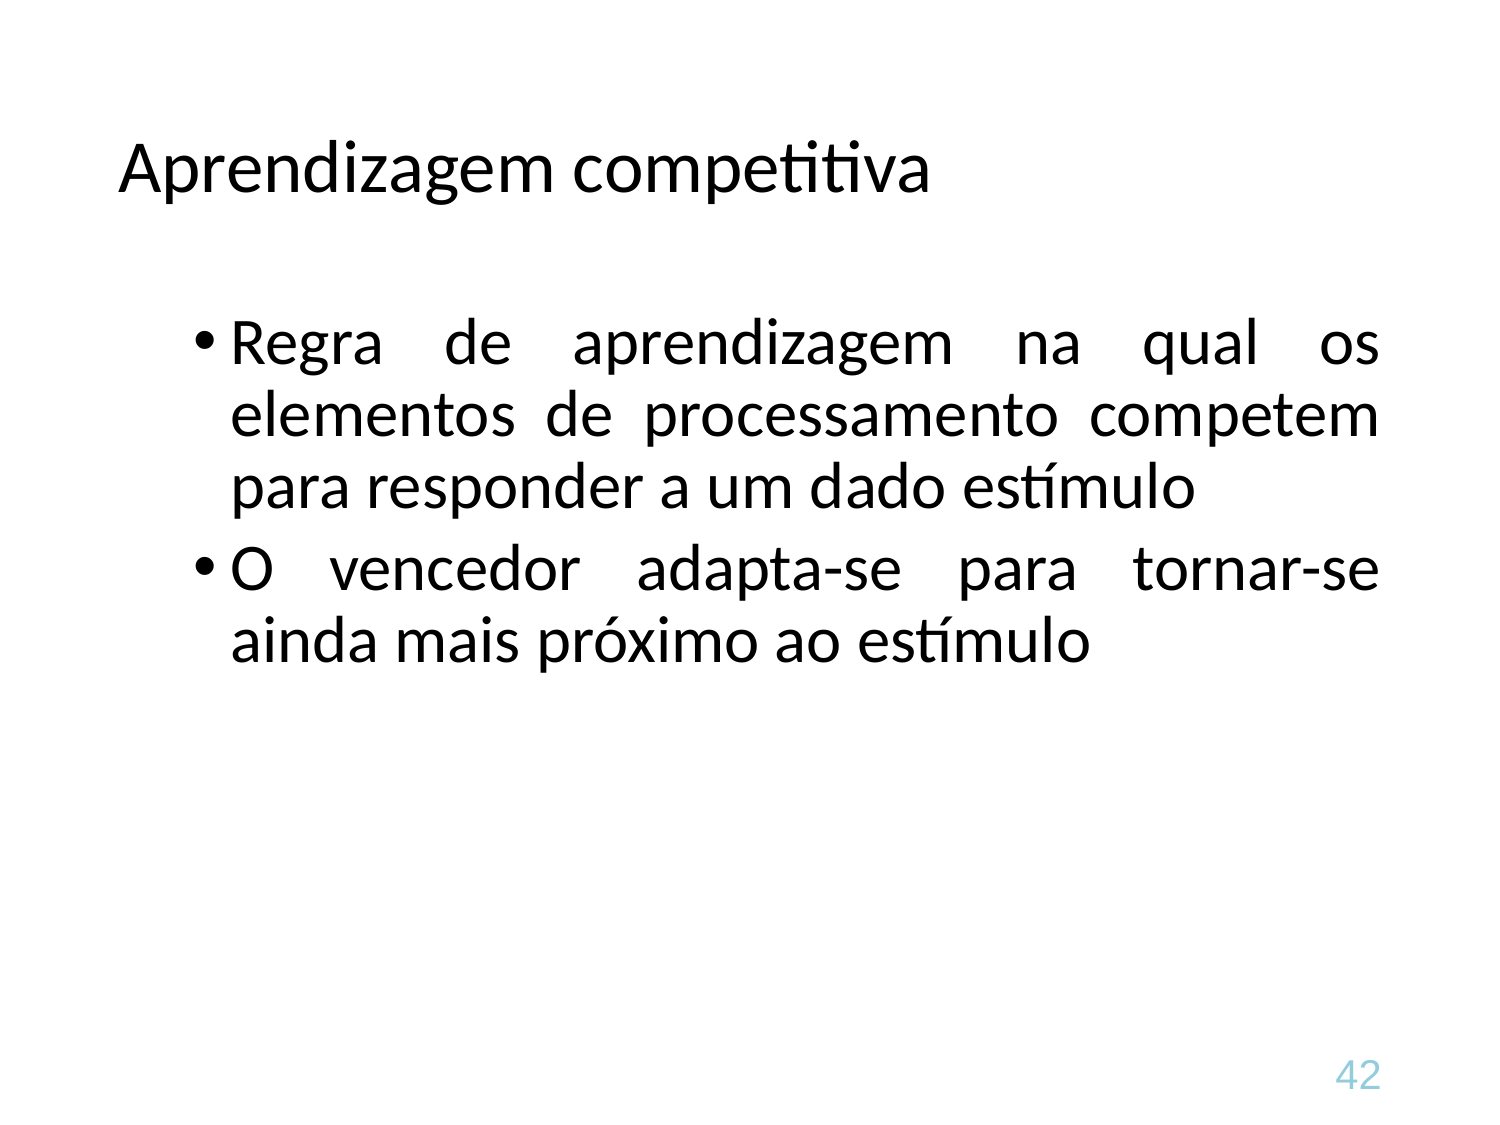

# Aprendizagem competitiva
Regra de aprendizagem na qual os elementos de processamento competem para responder a um dado estímulo
O vencedor adapta-se para tornar-se ainda mais próximo ao estímulo

42